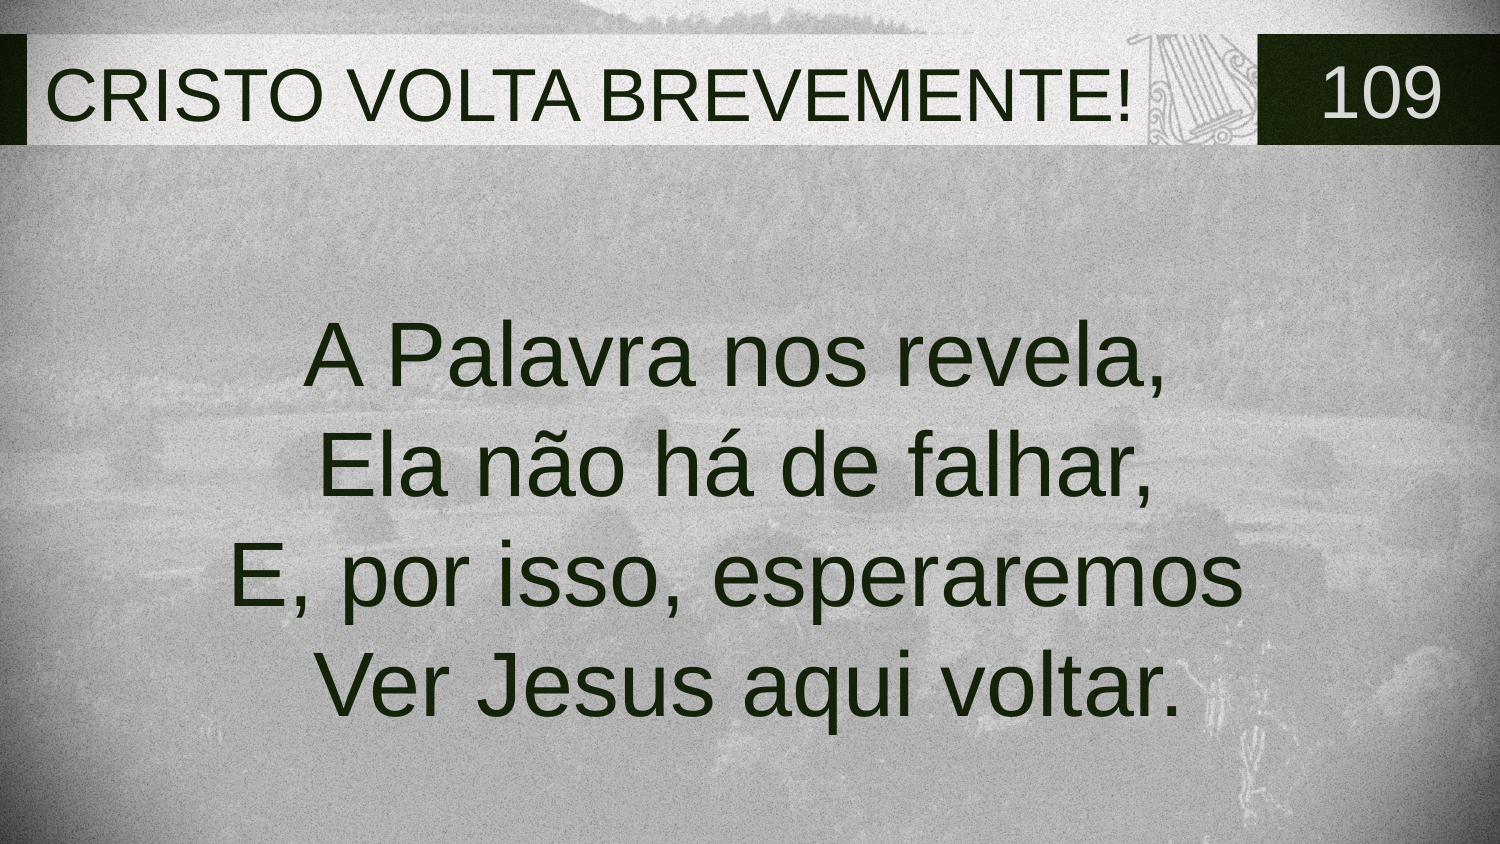

# CRISTO VOLTA BREVEMENTE!
109
A Palavra nos revela,
Ela não há de falhar,
E, por isso, esperaremos
Ver Jesus aqui voltar.